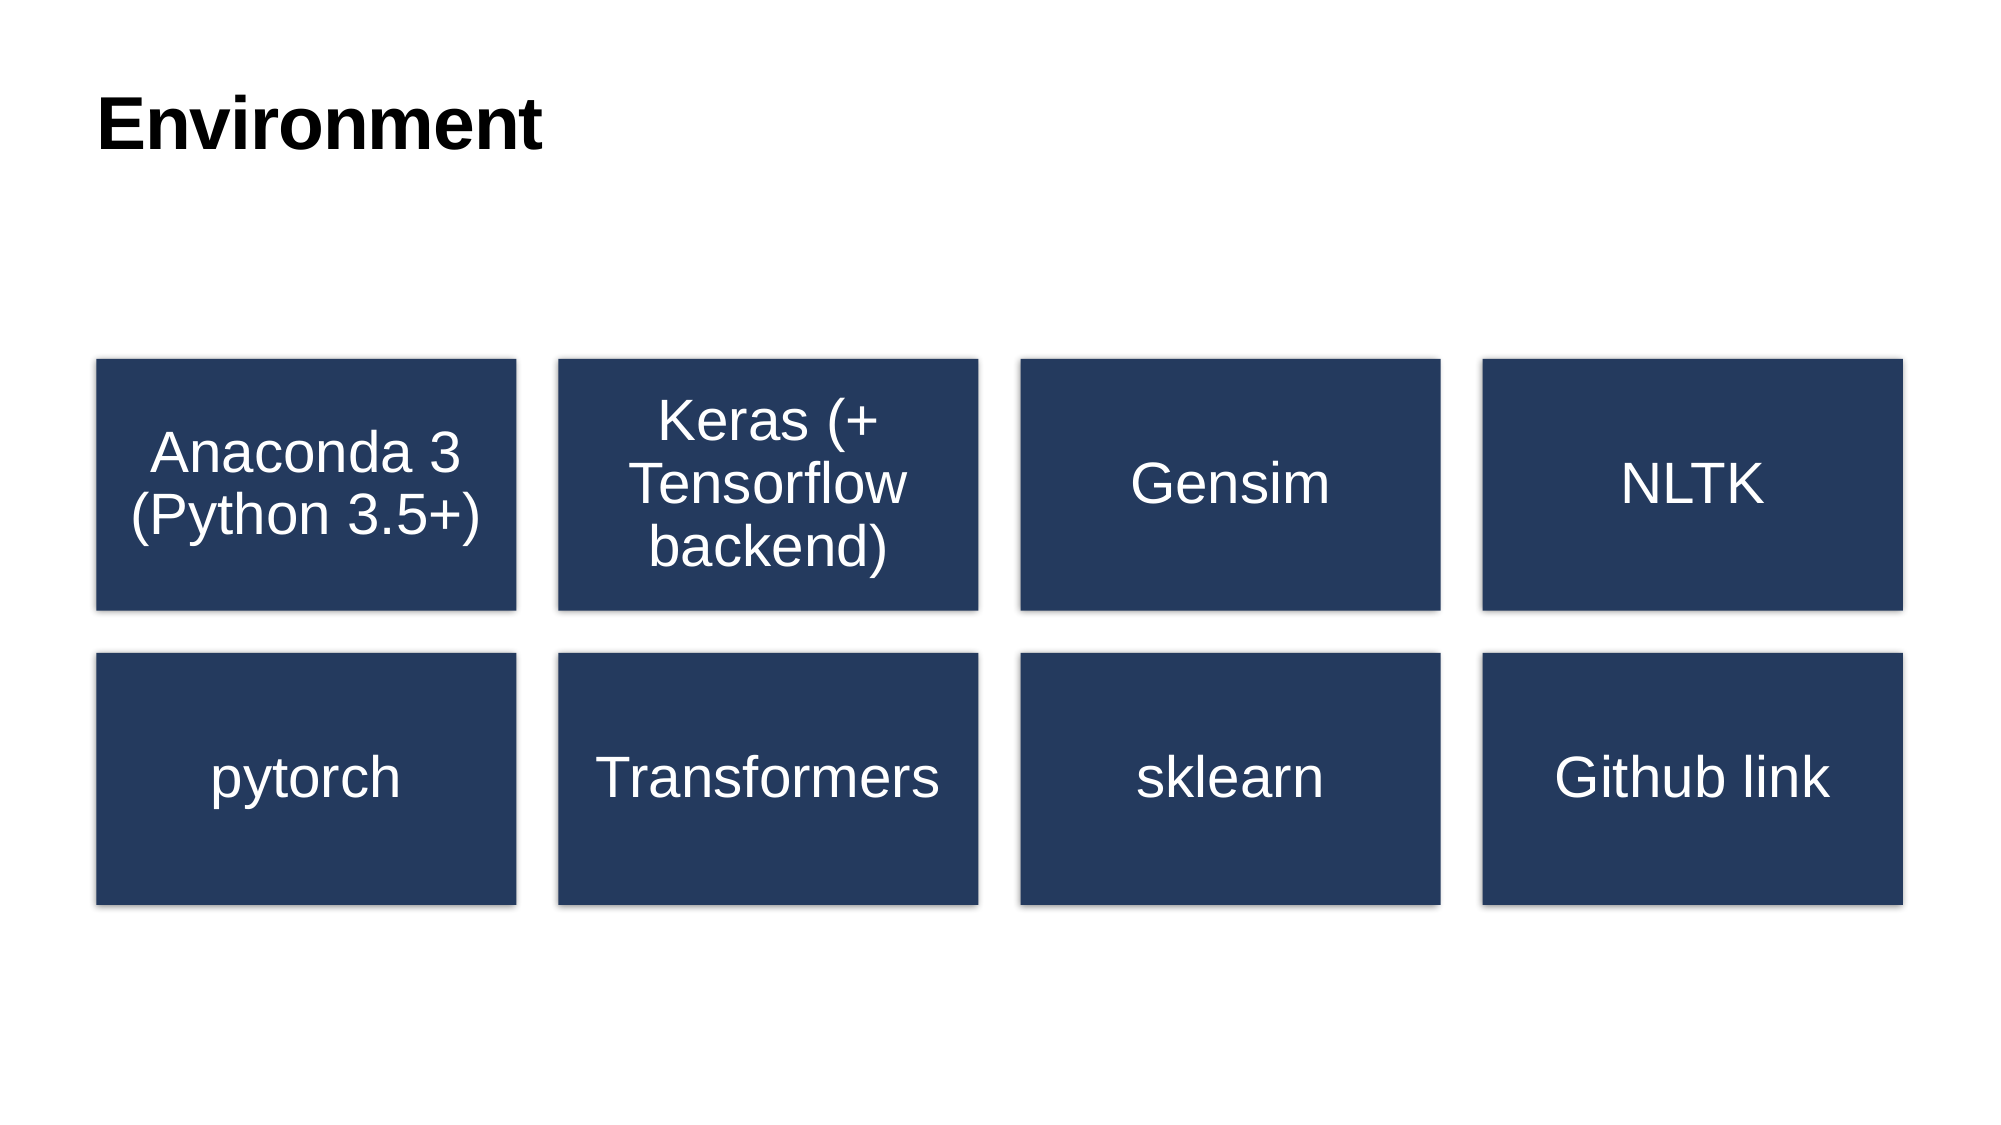

# Environment
Anaconda 3 (Python 3.5+)​
Keras (+ Tensorflow backend)​
Gensim​
NLTK​
pytorch
Transformers
sklearn
Github link